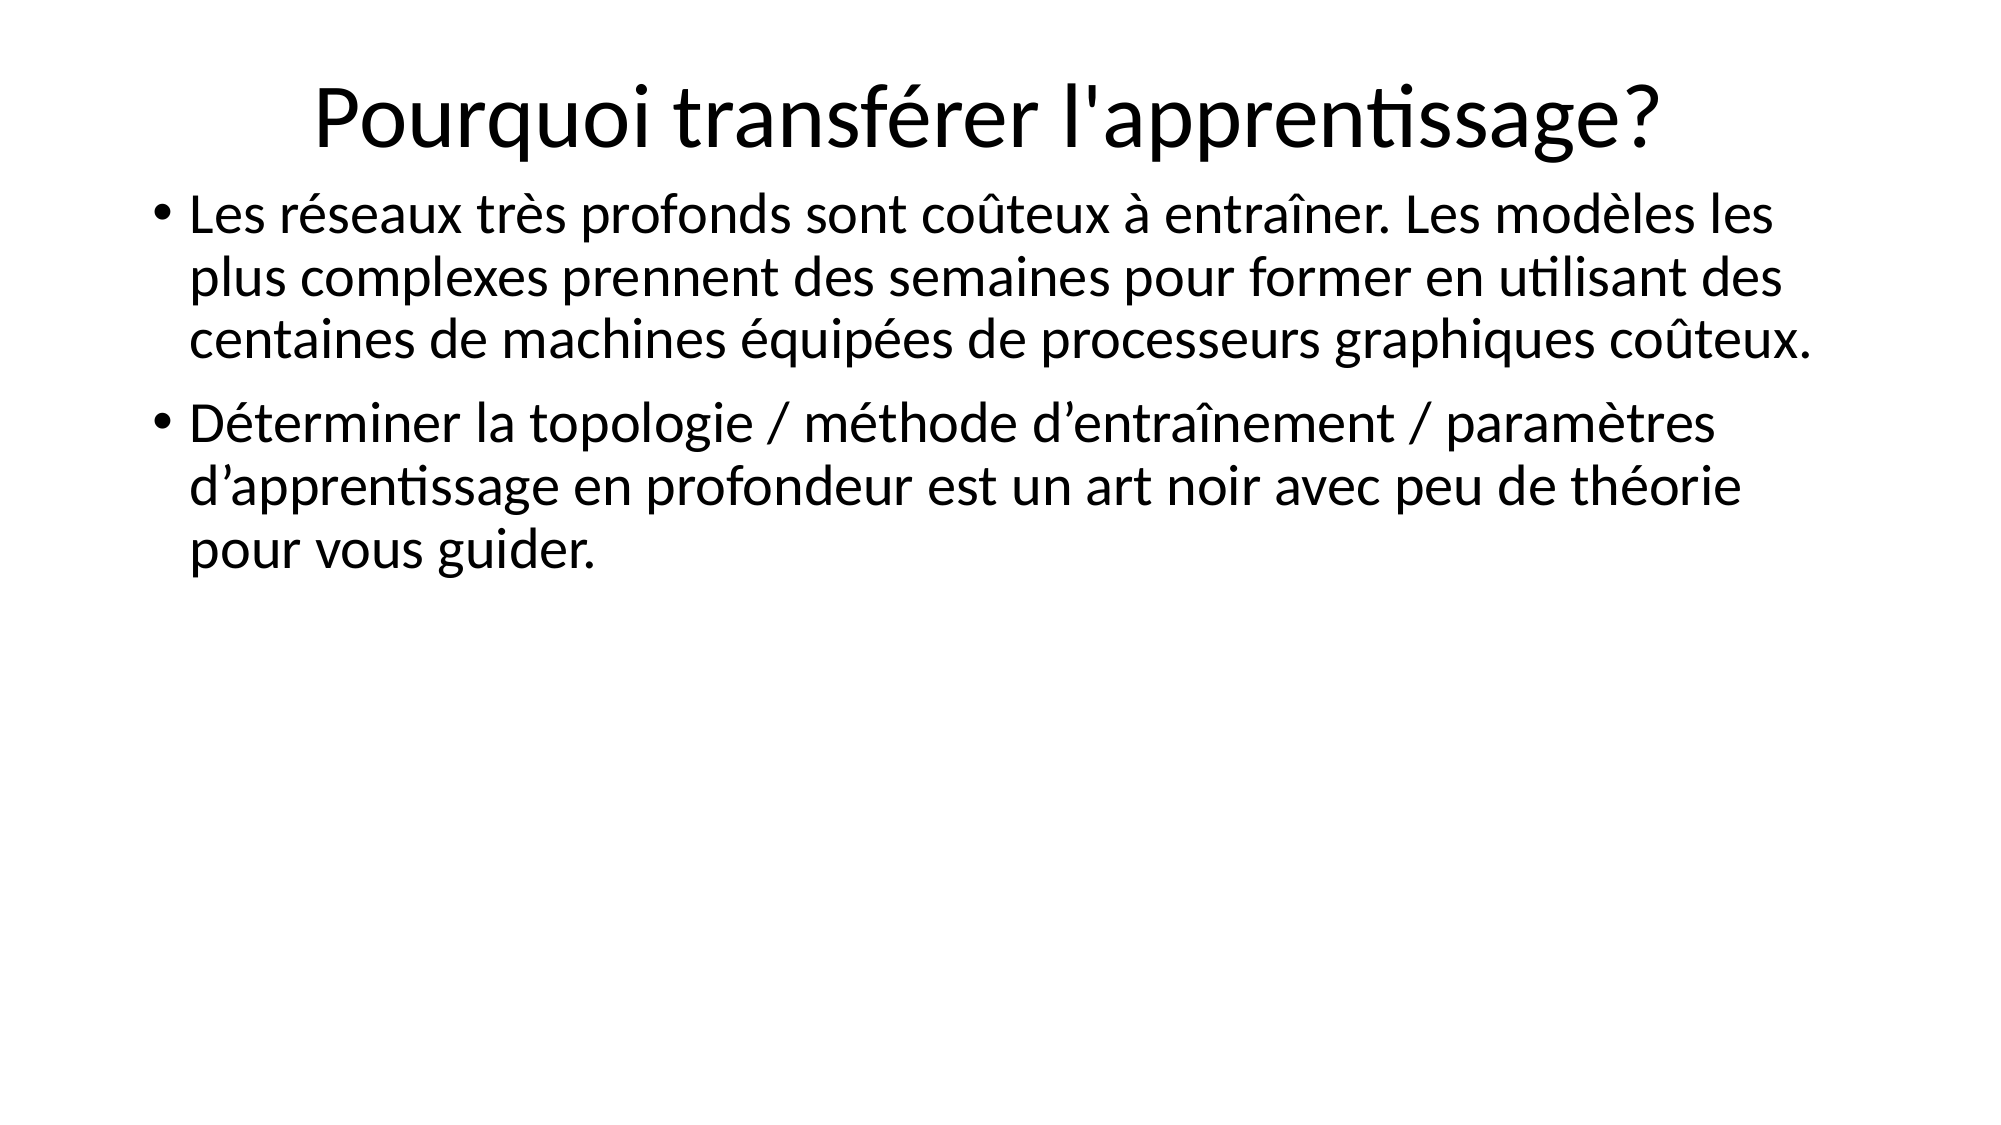

# Pourquoi transférer l'apprentissage?
Les réseaux très profonds sont coûteux à entraîner. Les modèles les plus complexes prennent des semaines pour former en utilisant des centaines de machines équipées de processeurs graphiques coûteux.
Déterminer la topologie / méthode d’entraînement / paramètres d’apprentissage en profondeur est un art noir avec peu de théorie pour vous guider.